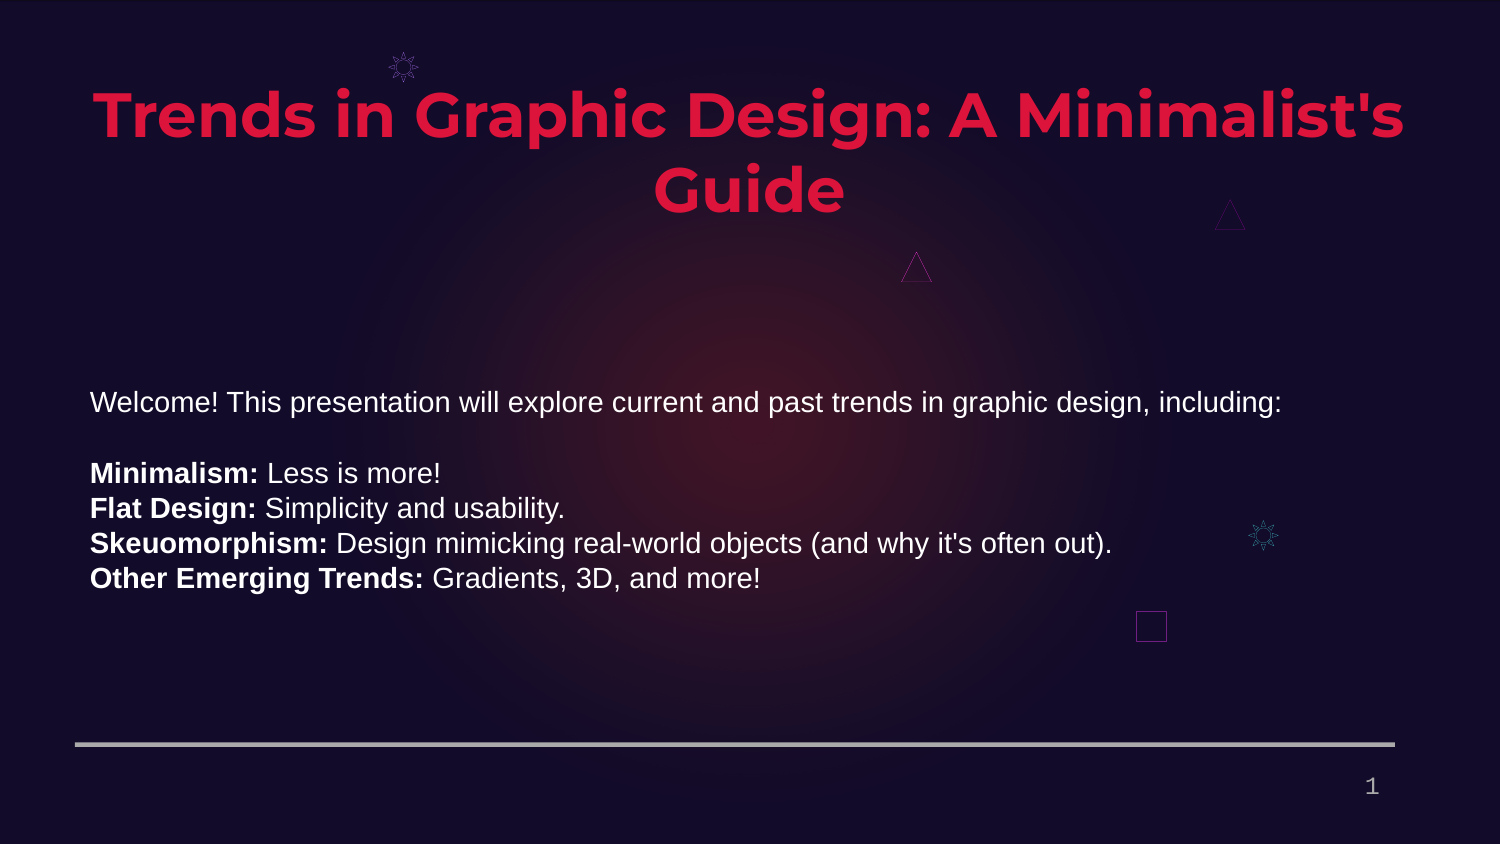

Trends in Graphic Design: A Minimalist's Guide

Welcome! This presentation will explore current and past trends in graphic design, including:

Minimalism: Less is more!
Flat Design: Simplicity and usability.
Skeuomorphism: Design mimicking real-world objects (and why it's often out).
Other Emerging Trends: Gradients, 3D, and more!

1